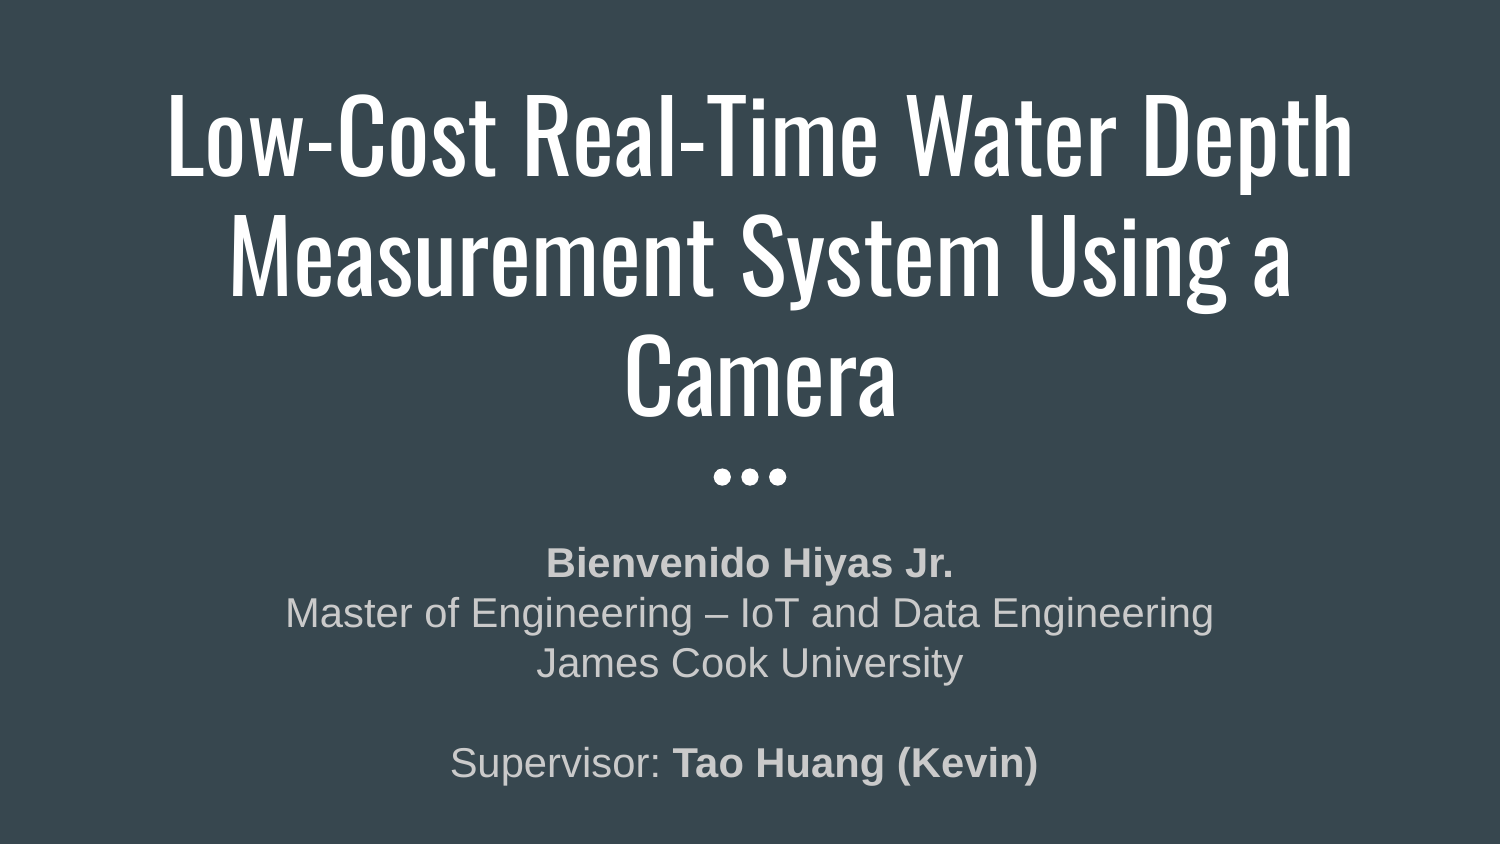

# Low-Cost Real-Time Water Depth Measurement System Using a Camera

Bienvenido Hiyas Jr.
Master of Engineering – IoT and Data Engineering
James Cook University

Supervisor: Tao Huang (Kevin)